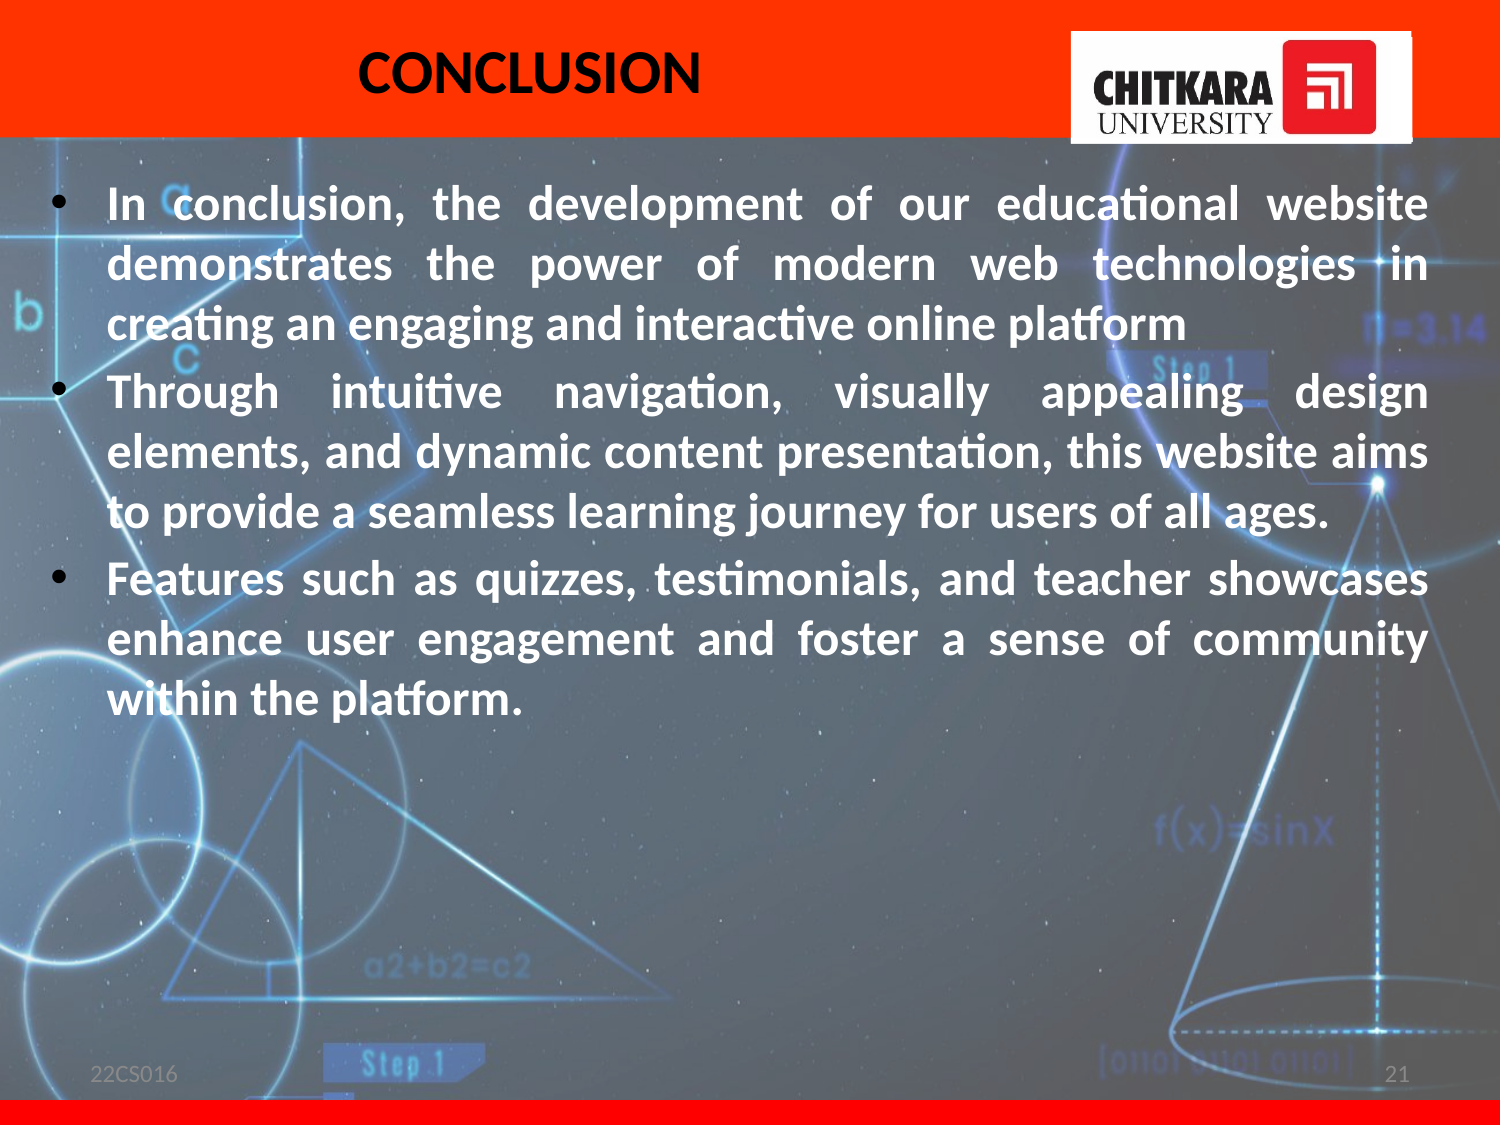

# CONCLUSION
In conclusion, the development of our educational website demonstrates the power of modern web technologies in creating an engaging and interactive online platform
Through intuitive navigation, visually appealing design elements, and dynamic content presentation, this website aims to provide a seamless learning journey for users of all ages.
Features such as quizzes, testimonials, and teacher showcases enhance user engagement and foster a sense of community within the platform.
22CS016
21